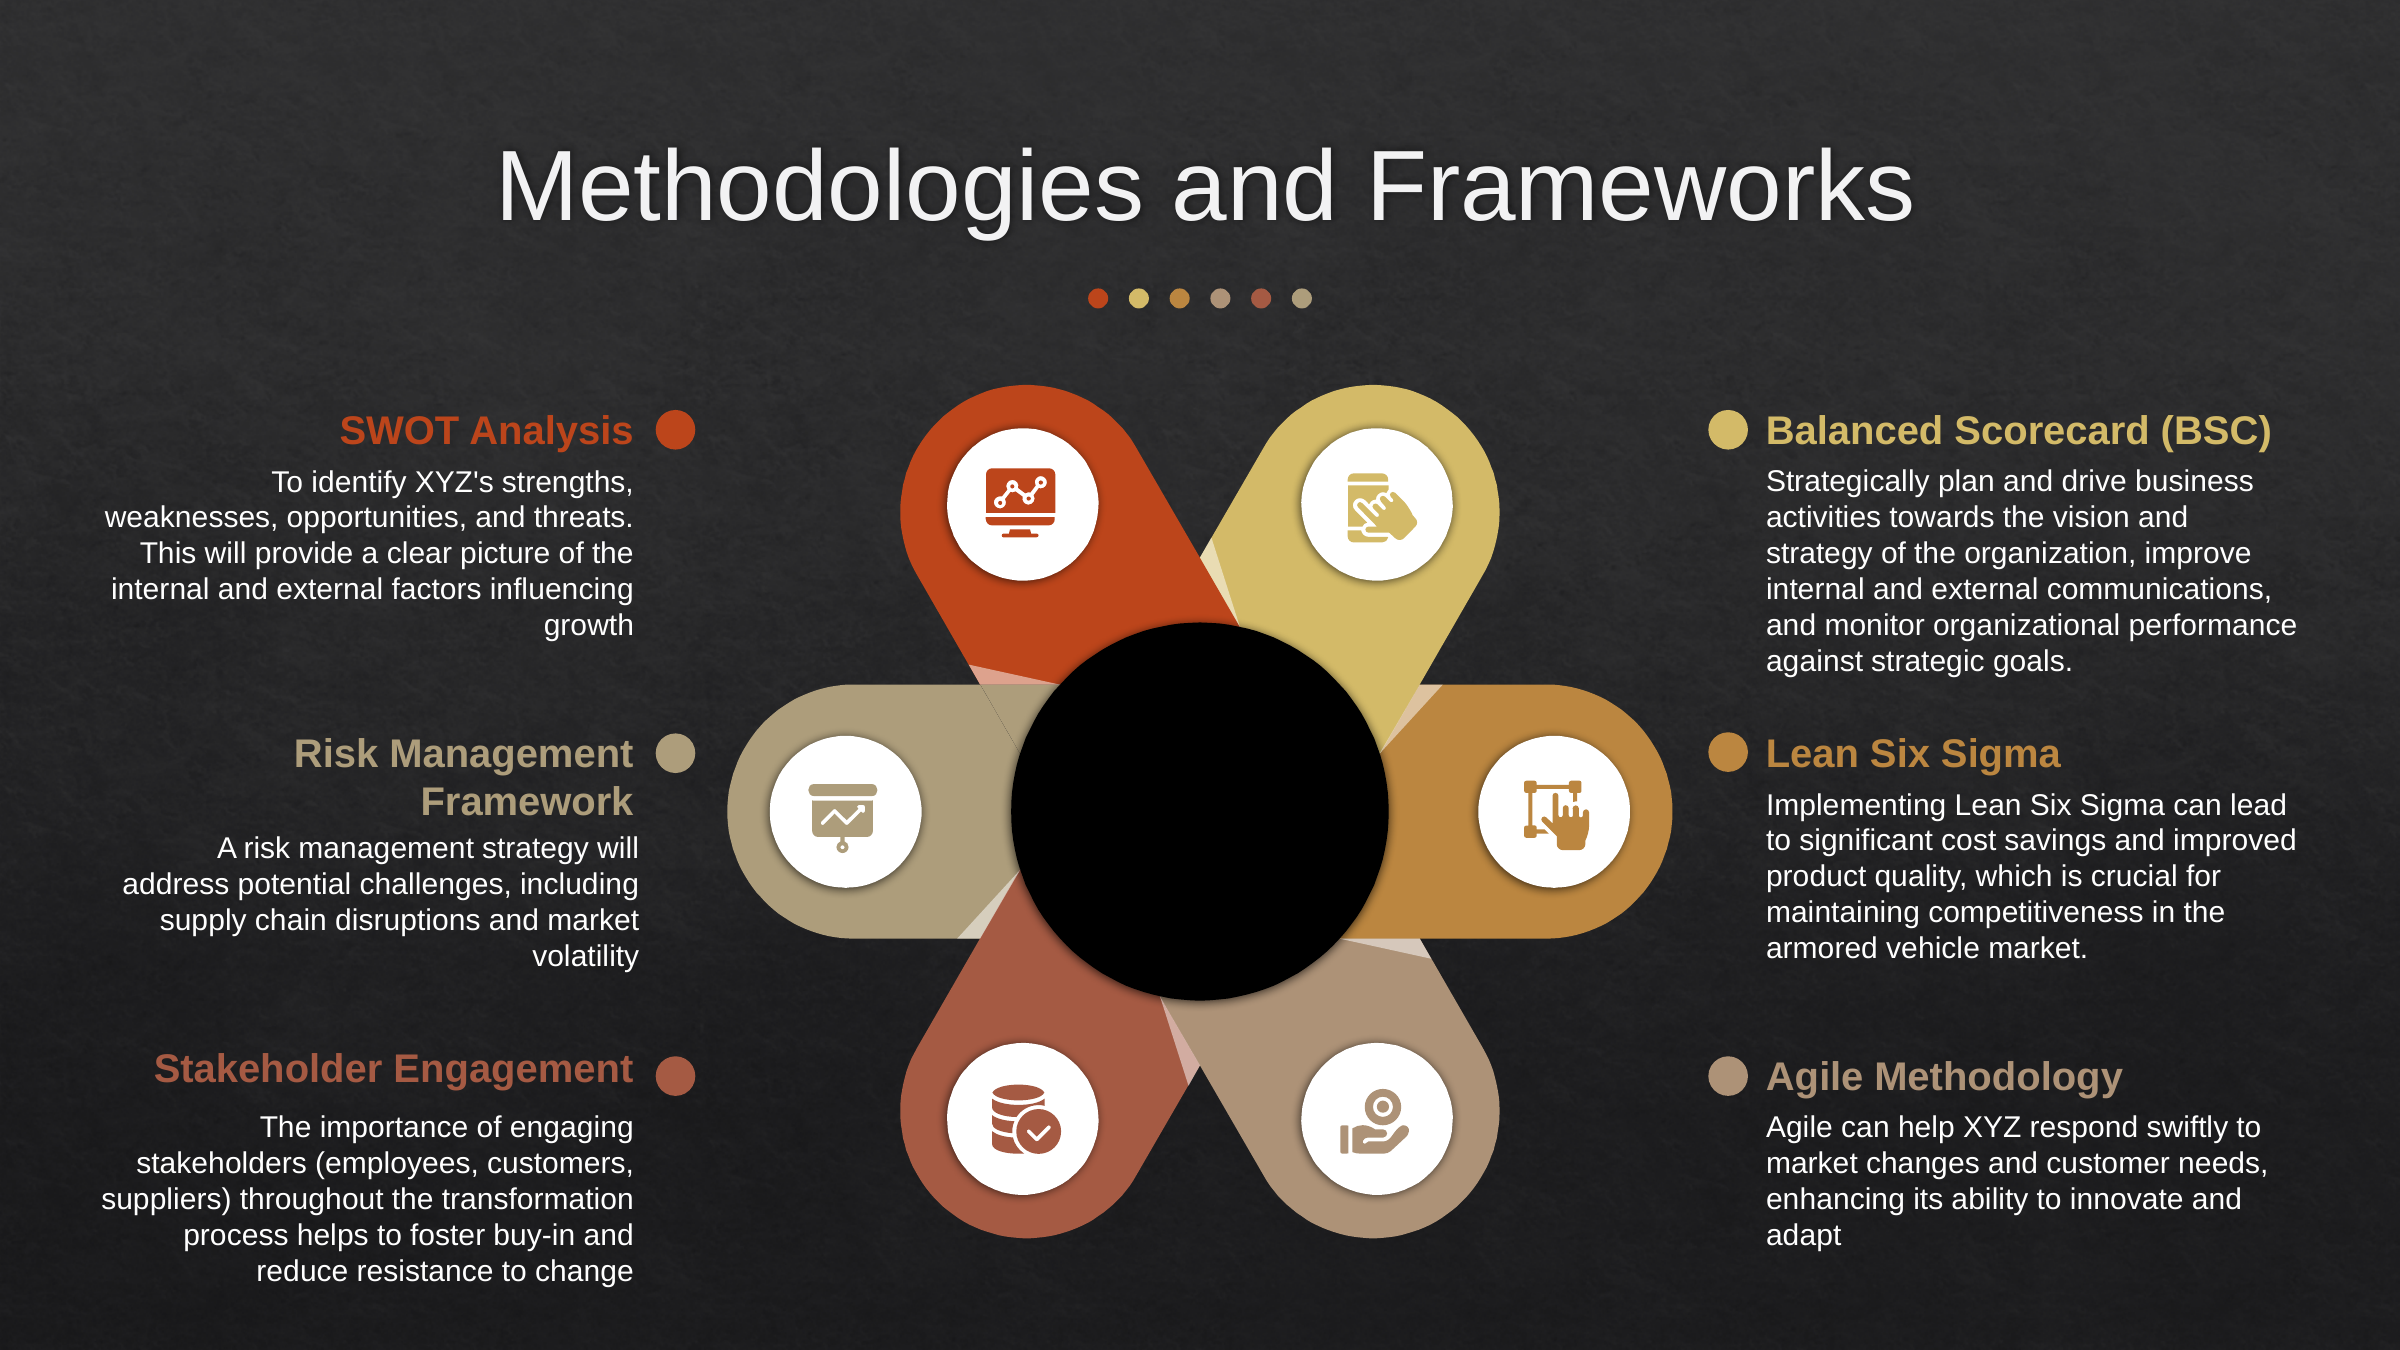

# Methodologies and Frameworks

SWOT Analysis
Balanced Scorecard (BSC)

To identify XYZ's strengths, weaknesses, opportunities, and threats. This will provide a clear picture of the internal and external factors influencing growth
Strategically plan and drive business activities towards the vision and strategy of the organization, improve internal and external communications, and monitor organizational performance against strategic goals.

Risk Management Framework
Lean Six Sigma

Implementing Lean Six Sigma can lead to significant cost savings and improved product quality, which is crucial for maintaining competitiveness in the armored vehicle market.

A risk management strategy will address potential challenges, including supply chain disruptions and market volatility

Stakeholder Engagement

Agile Methodology

The importance of engaging stakeholders (employees, customers, suppliers) throughout the transformation process helps to foster buy-in and reduce resistance to change
Agile can help XYZ respond swiftly to market changes and customer needs, enhancing its ability to innovate and adapt